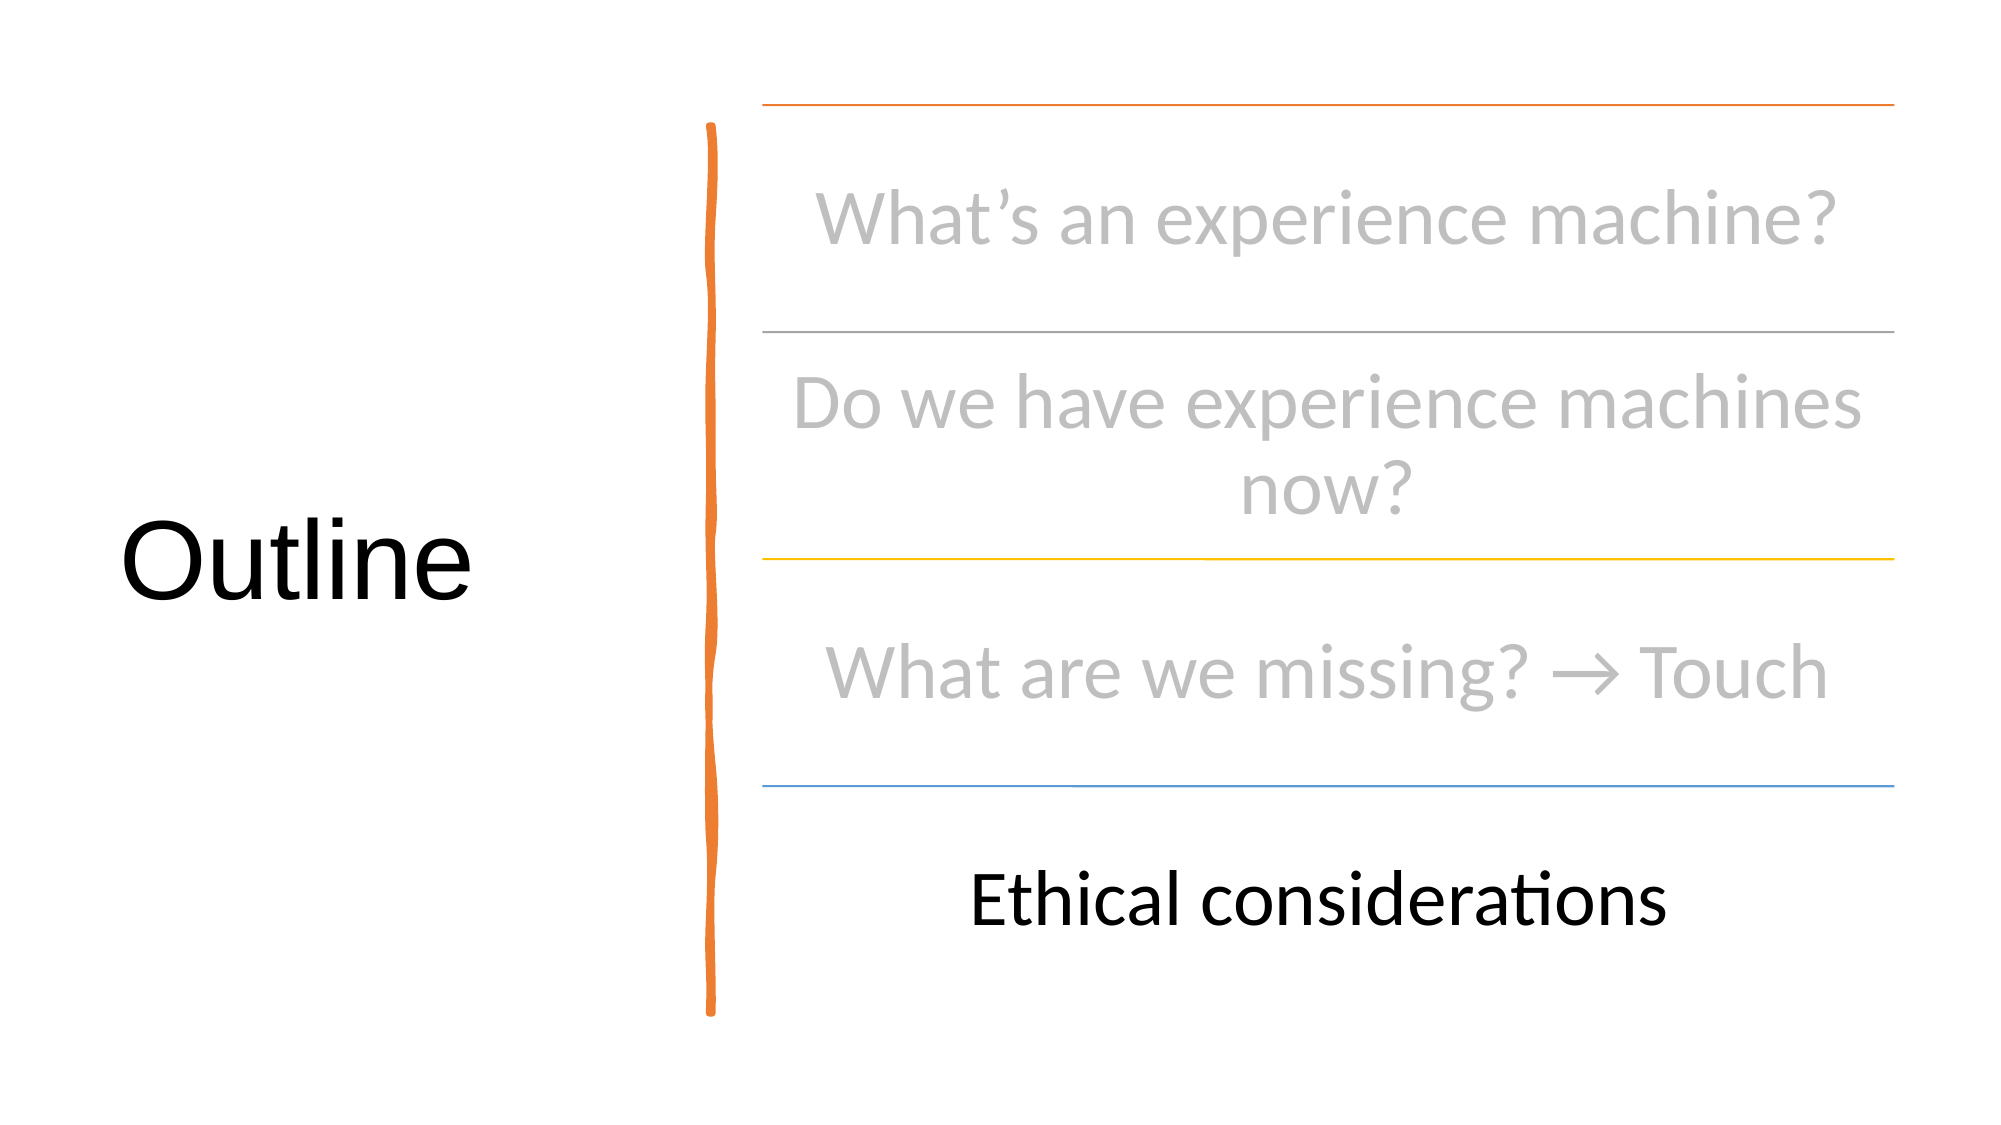

What’s an experience machine?
Do we have experience machines now?
What are we missing? → Touch
Ethical considerations
# Outline